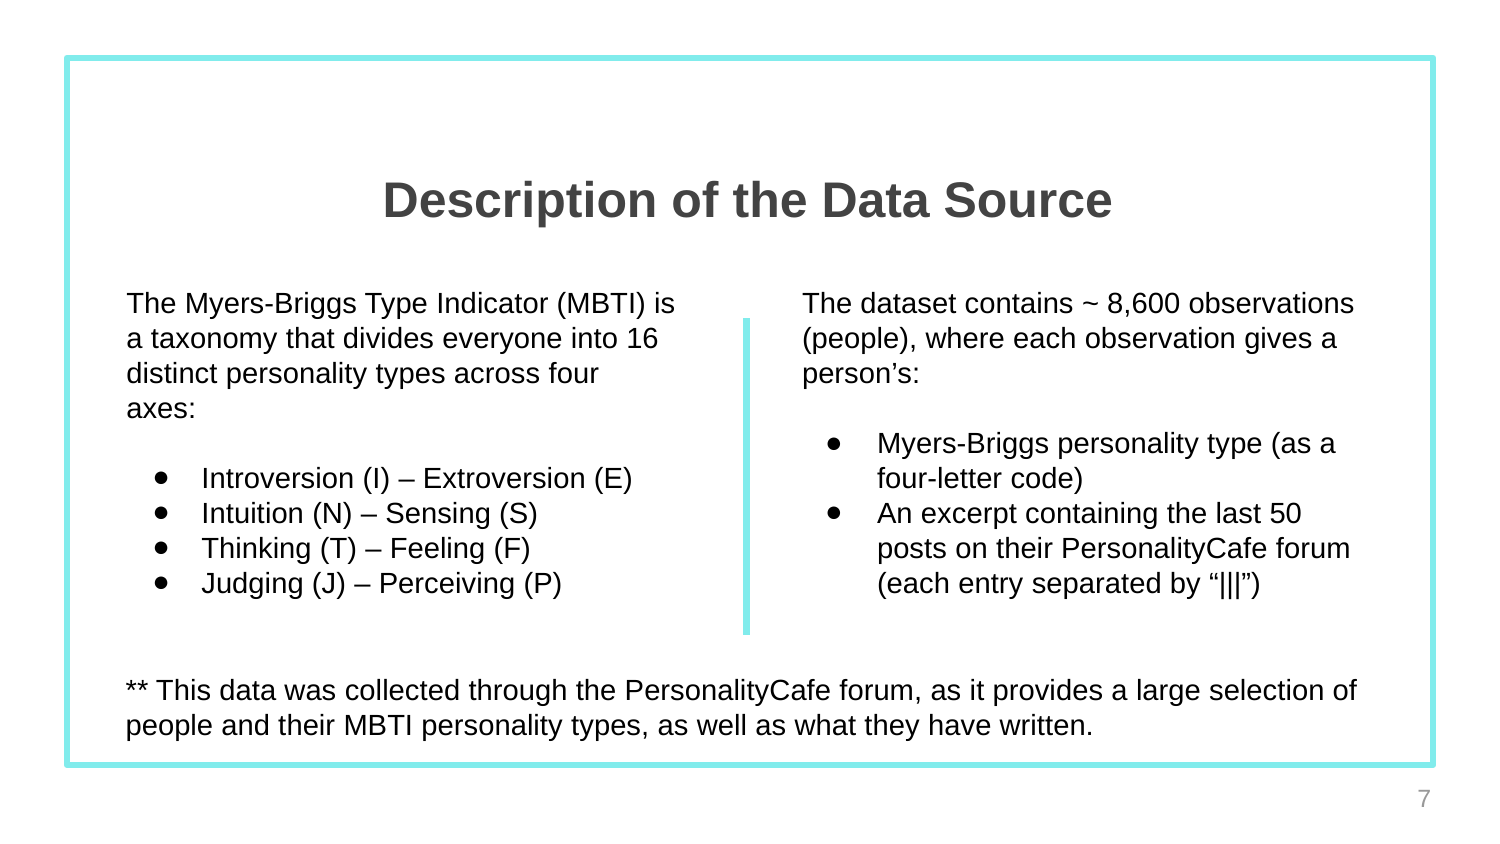

Description of the Data Source
The Myers-Briggs Type Indicator (MBTI) is a taxonomy that divides everyone into 16 distinct personality types across four axes:

Introversion (I) – Extroversion (E)
Intuition (N) – Sensing (S)
Thinking (T) – Feeling (F)
Judging (J) – Perceiving (P)
The dataset contains ~ 8,600 observations (people), where each observation gives a person’s:

Myers-Briggs personality type (as a four-letter code)
An excerpt containing the last 50 posts on their PersonalityCafe forum (each entry separated by “|||”)

** This data was collected through the PersonalityCafe forum, as it provides a large selection of people and their MBTI personality types, as well as what they have written.
7